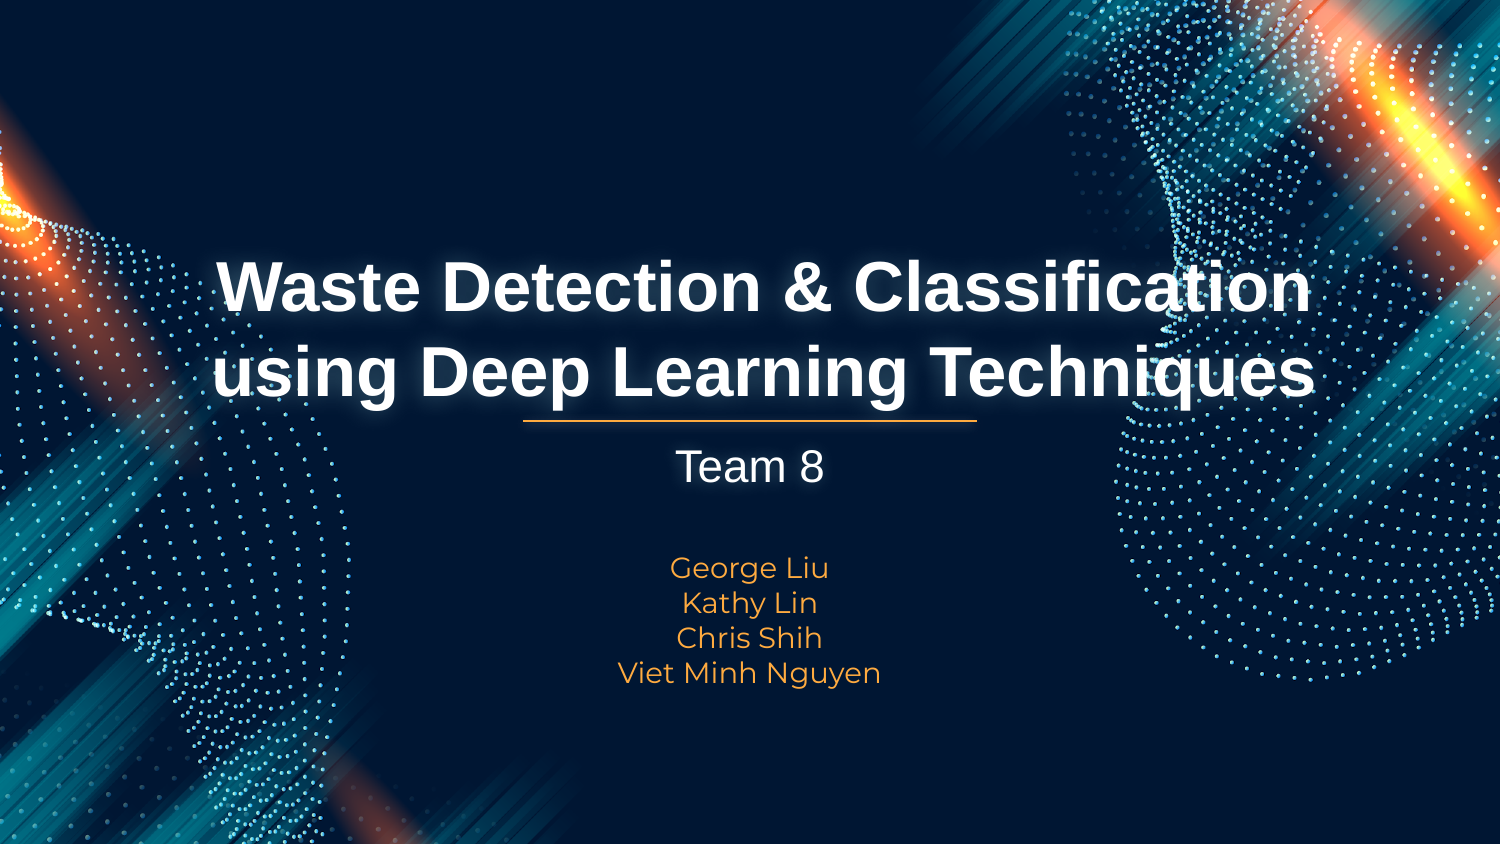

# Waste Detection & Classification using Deep Learning Techniques
Team 8
George Liu
Kathy Lin
Chris Shih
Viet Minh Nguyen